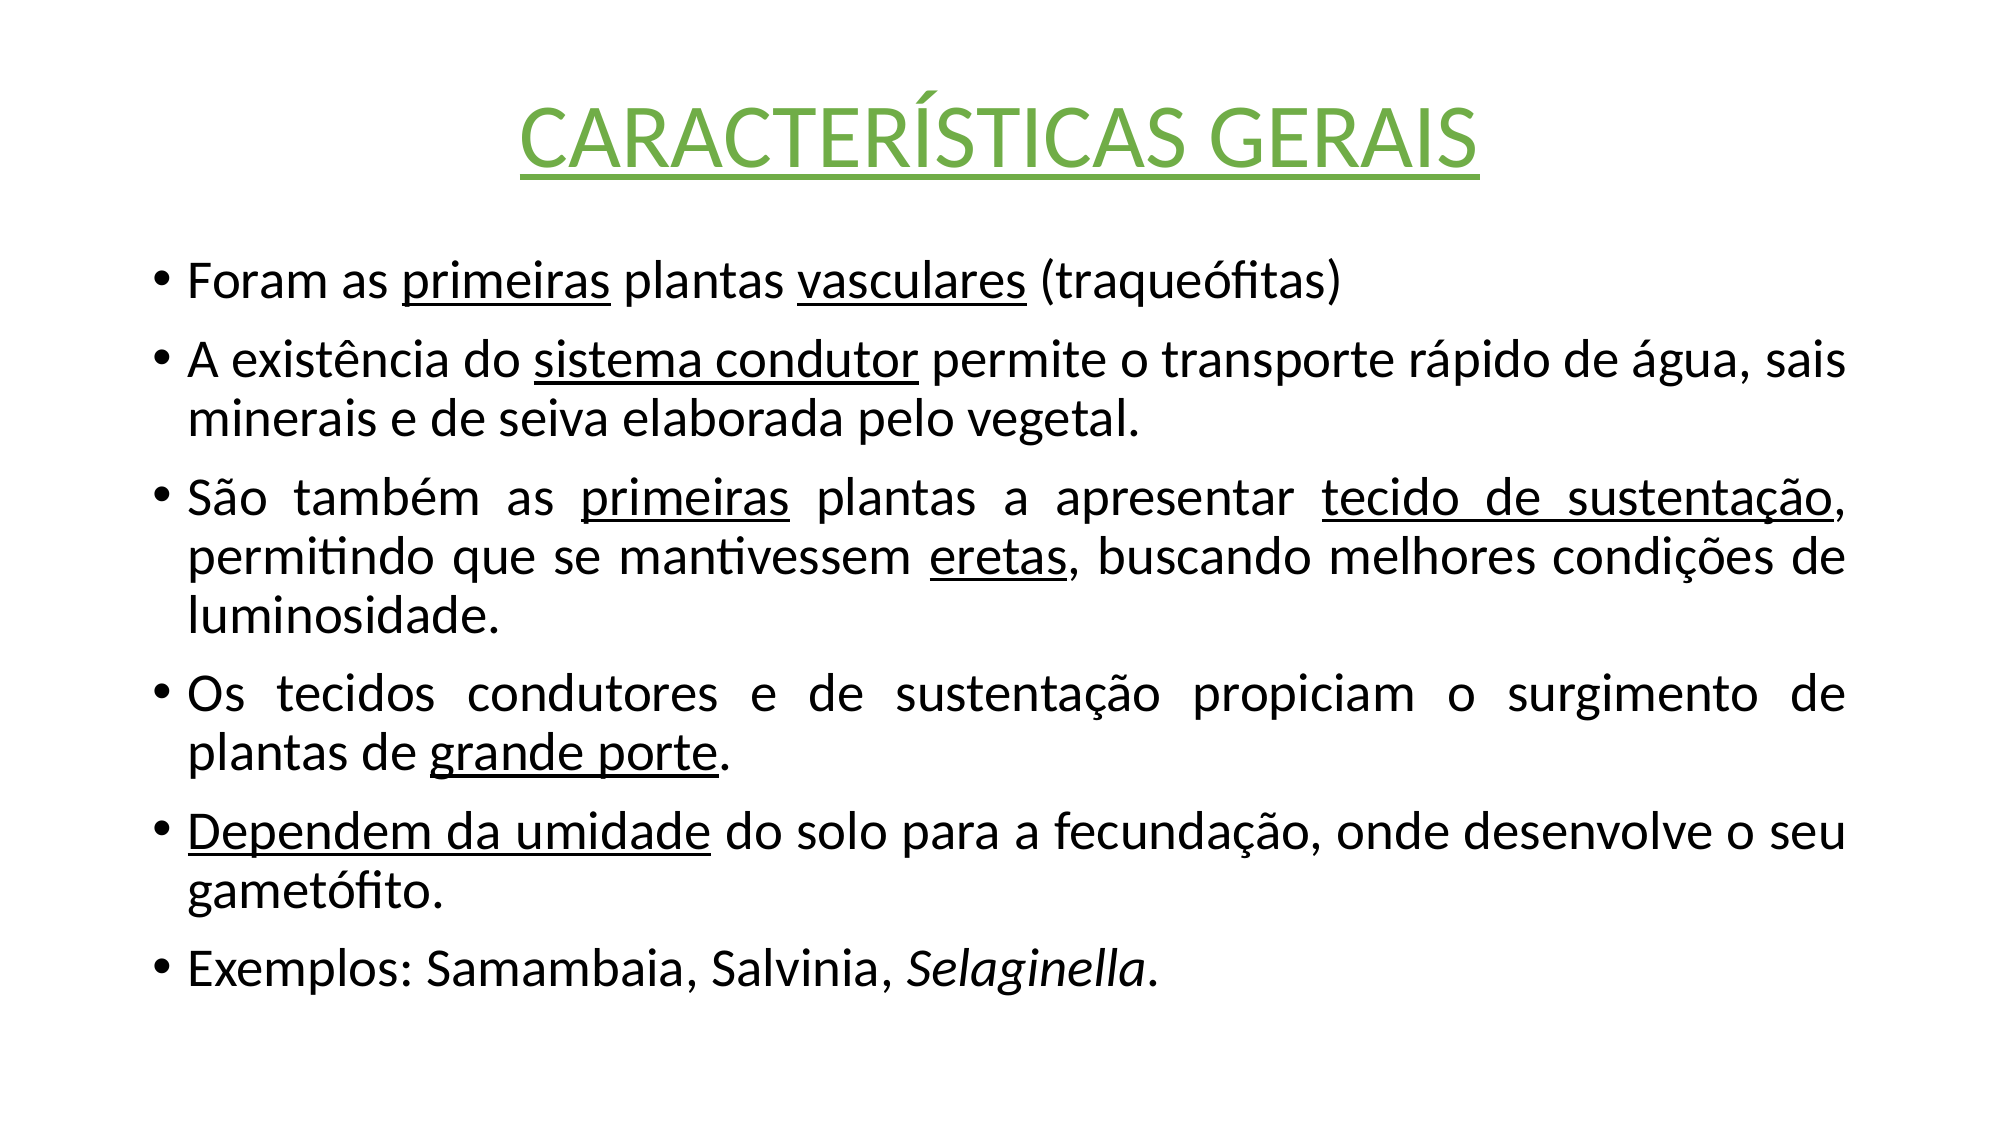

# CARACTERÍSTICAS GERAIS
Foram as primeiras plantas vasculares (traqueófitas)
A existência do sistema condutor permite o transporte rápido de água, sais minerais e de seiva elaborada pelo vegetal.
São também as primeiras plantas a apresentar tecido de sustentação, permitindo que se mantivessem eretas, buscando melhores condições de luminosidade.
Os tecidos condutores e de sustentação propiciam o surgimento de plantas de grande porte.
Dependem da umidade do solo para a fecundação, onde desenvolve o seu gametófito.
Exemplos: Samambaia, Salvinia, Selaginella.